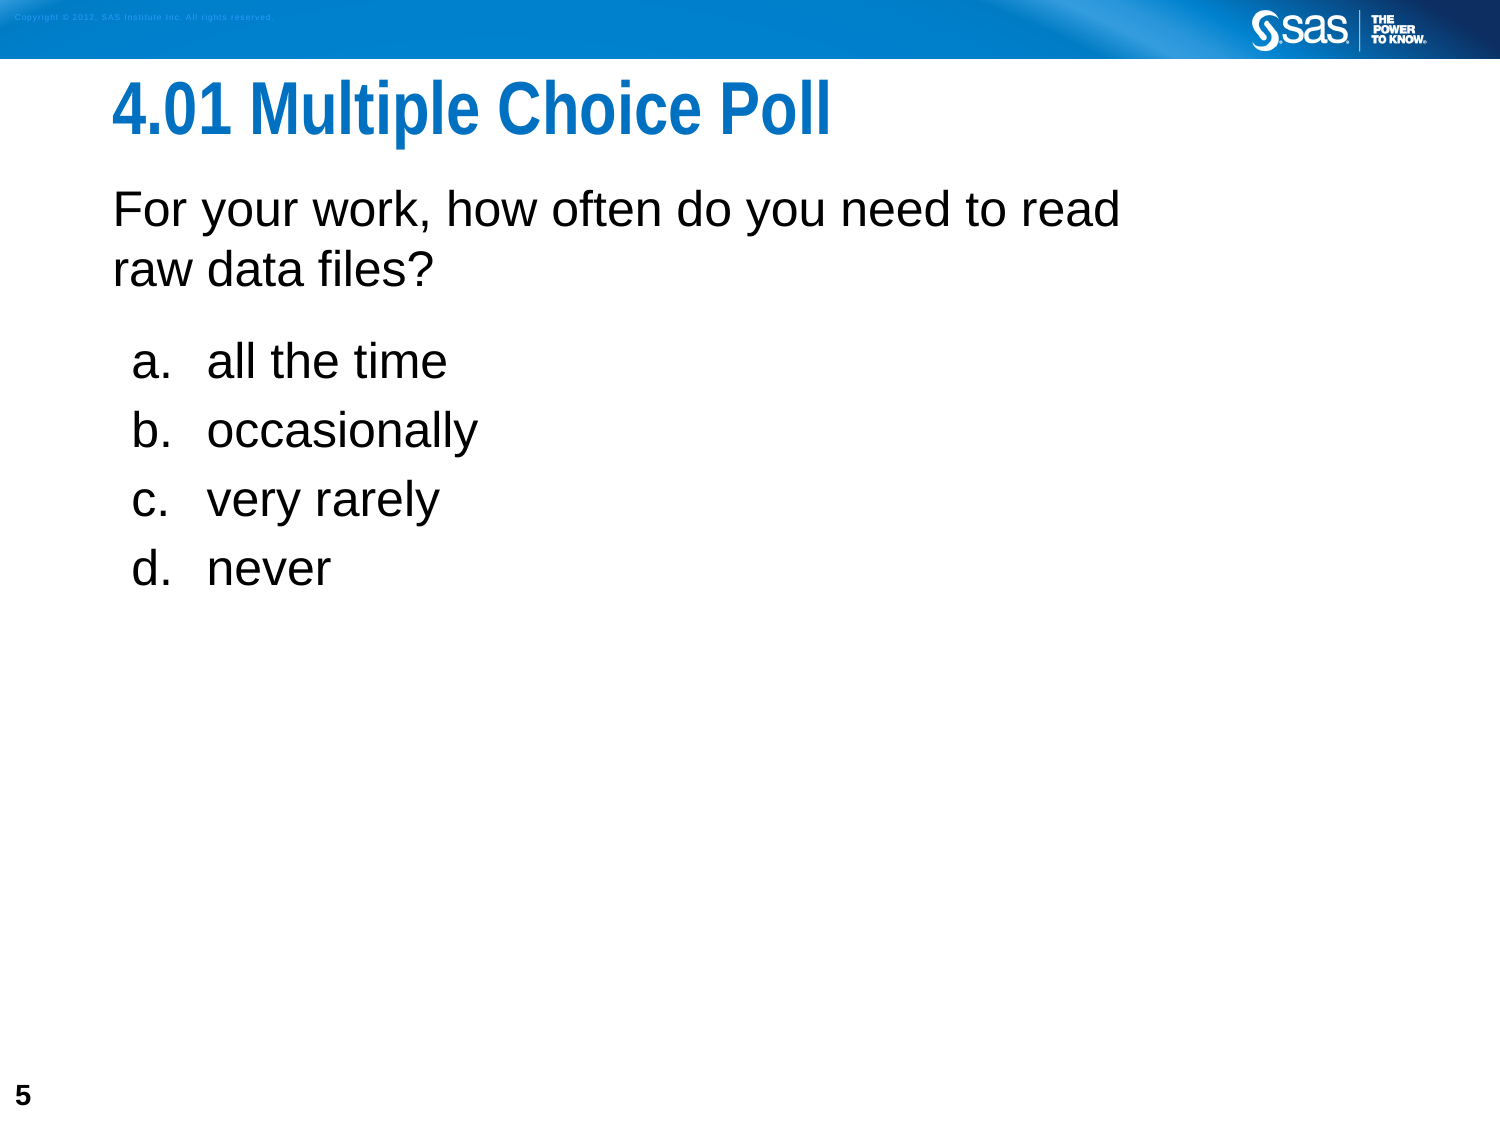

# 4.01 Multiple Choice Poll
For your work, how often do you need to read
raw data files?

all the time
occasionally
very rarely
never